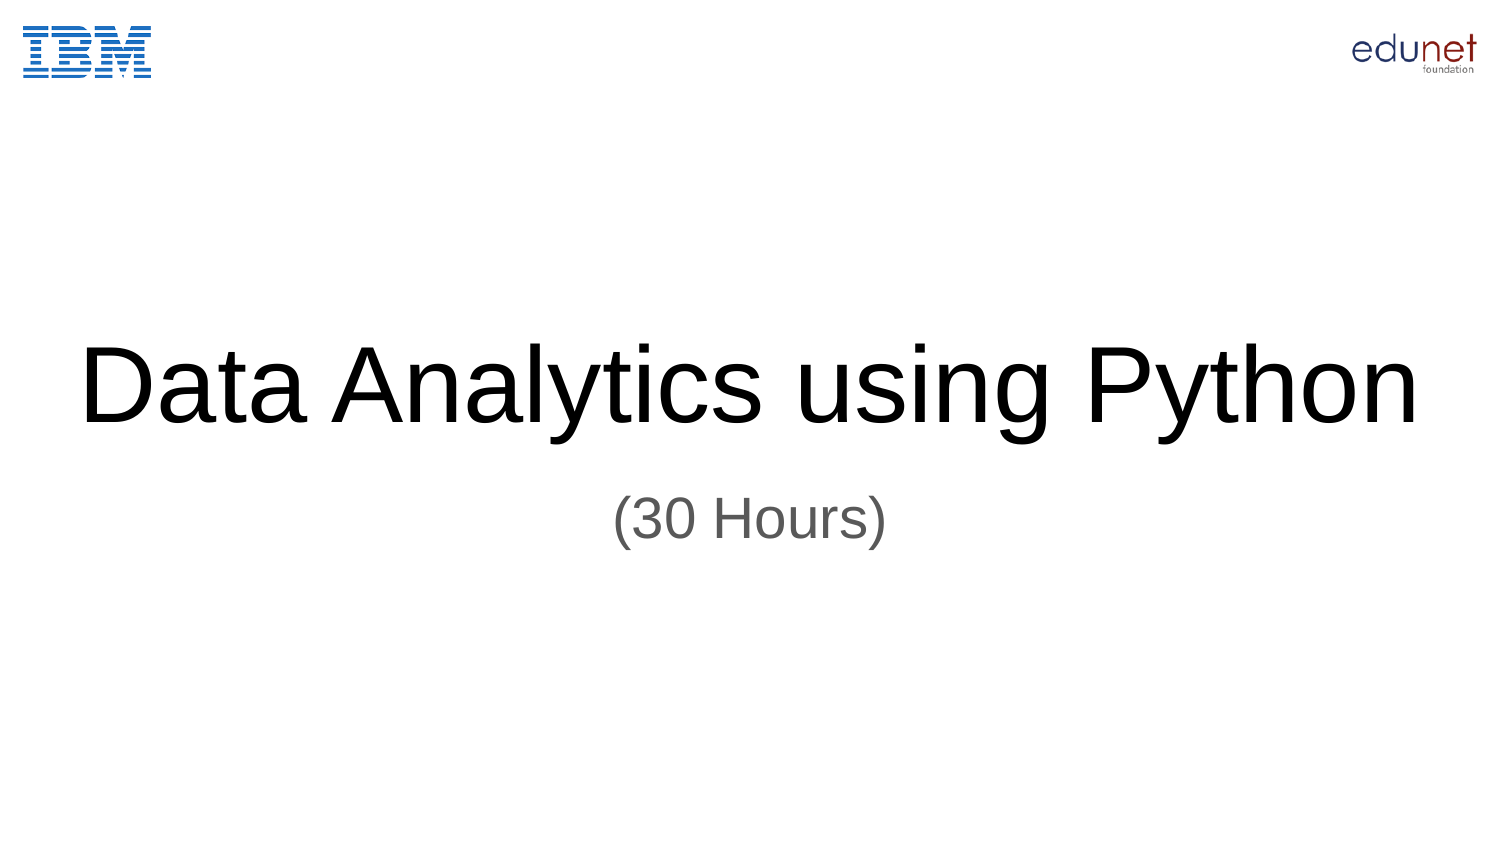

# Data Analytics using Python
(30 Hours)